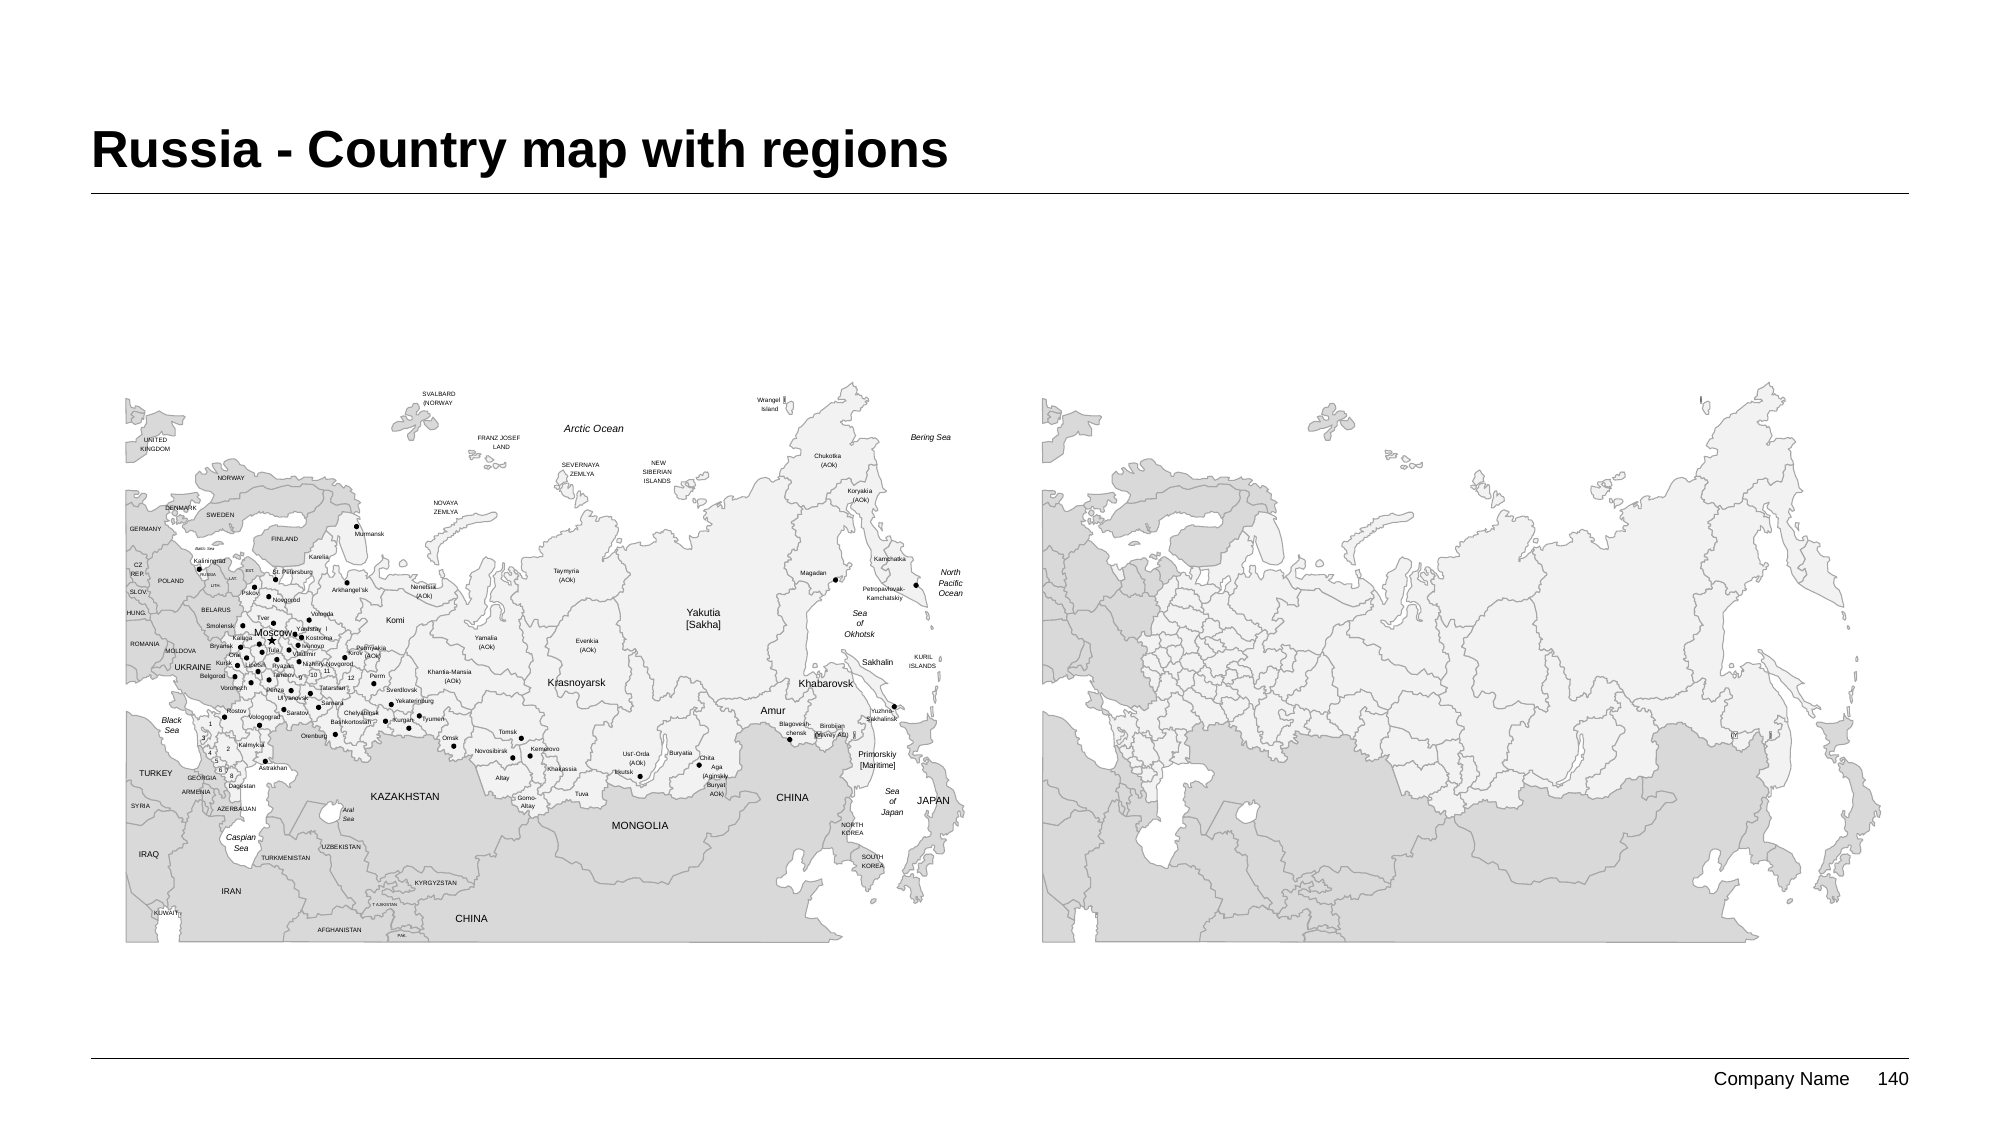

# Russia - Country map with regions

l

(
Y
)

T
.
SVALBARD
Wrangel
(NORWAY
Island
Arctic Ocean
Bering Sea
FRANZ JOSEF
UNITED
LAND
KINGDOM
Chukotka
NEW
SEVERNAYA
(AOk)
SIBERIAN
ZEMLYA
NORWAY
ISLANDS
Koryakia
(AOk)
NOVAYA
DENMARK
ZEMLYA
SWEDEN

GERMANY
Murmansk
FINLAND
Baltic Sea
Karelia
Kamchatka
Kaliningrad
CZ

Taymyria
North
EST.
St. Petersburg
Magadan
REP.
RUSSIA
LAT.
(AOk)

POLAND

Pacific

LITH.
Nenetsia

Petropavlovak-
Arkhangel’sk
SLOV.
Ocean
Pskov
(AOk)
Kamchatskiy

Novgorod
Yakutia
BELARUS
Sea
HUNG.
Vologda
Tver
Komi

[Sakha]
of

Smolensk

Y
ardstay
l
Moscow
Okhotsk

Kaluga
Kostroma
Yamalia

Evenkia
ROMANIA

Bryansk
Ivonovo

(AOk)
Permyakia

(AOk)
Tula
MOLDOVA

Kirov

Vladimir
Oral
(AOk)
KURIL

Sakhalin
Kursk

Nizhnry-Novgorod
Lipetsh
UKRAINE
Ryazan
ISLANDS

11
Khantia-Mansia

Tambov
10
Belgorod
Perm

9
12
Krasnoyarsk
Khabarovsk

(AOk)

Voronezh
Tatarstan
Penza
Sverdlovsk

Ul’yanovsk
Yekaterinburg
Sarnara

Amur

Rostov
Yuzhno-
Saratov
Chelyabinsk

Vologograd

Black
Tyumen
Sakhalinsk
Kurgan
Bashkortostah

1
Blagovesh-
Birobijan

Sea

Tomsk
chensk
(Yevrey AO)

Orenburg
3
Omsk

Kalmykia

Kemerovo
2
Novosibirsk
4
Buryatia
Primorskiy
Ust’-Orda

Chita

5

(AOk)
[Maritime]

Aga
Astrakhan
Khakassia
6
TURKEY
7
Irkutsk
(Aginskly
8

GEORGIA
Altay
Buryat
Dagestan
Sea
ARMENIA
KAZAKHSTAN
Tuva
AOk)
CHINA
Gomo-
JAPAN
of
SYRIA
Altay
AZERBAIJAN
Aral
Japan
Sea
MONGOLIA
NORTH
KOREA
Caspian
Sea
UZBEKISTAN
IRAQ
SOUTH
TURKMENISTAN
KOREA
KYRGYZSTAN
IRAN
T
AJIKISTAN
KUWAIT
CHINA
AFGHANISTAN
PAK.

l

(
Y
)

T
.